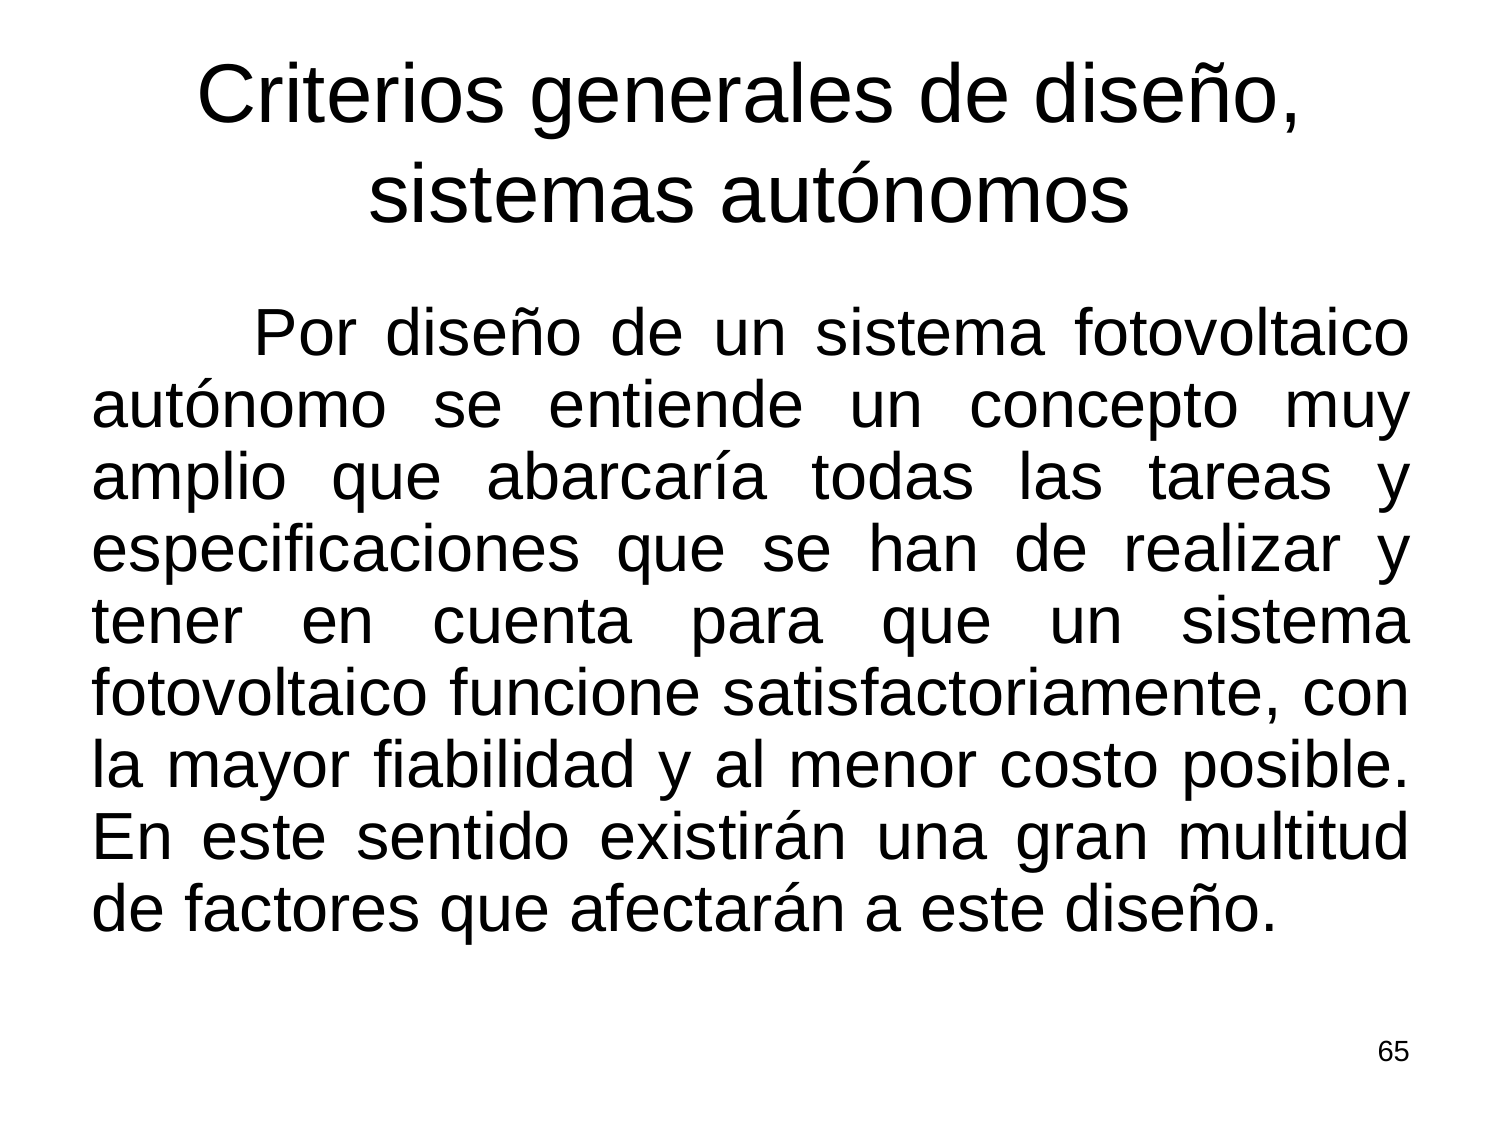

# Criterios generales de diseño, sistemas autónomos
    Por diseño de un sistema fotovoltaico autónomo se entiende un concepto muy amplio que abarcaría todas las tareas y especificaciones que se han de realizar y tener en cuenta para que un sistema fotovoltaico funcione satisfactoriamente, con la mayor fiabilidad y al menor costo posible. En este sentido existirán una gran multitud de factores que afectarán a este diseño.

65